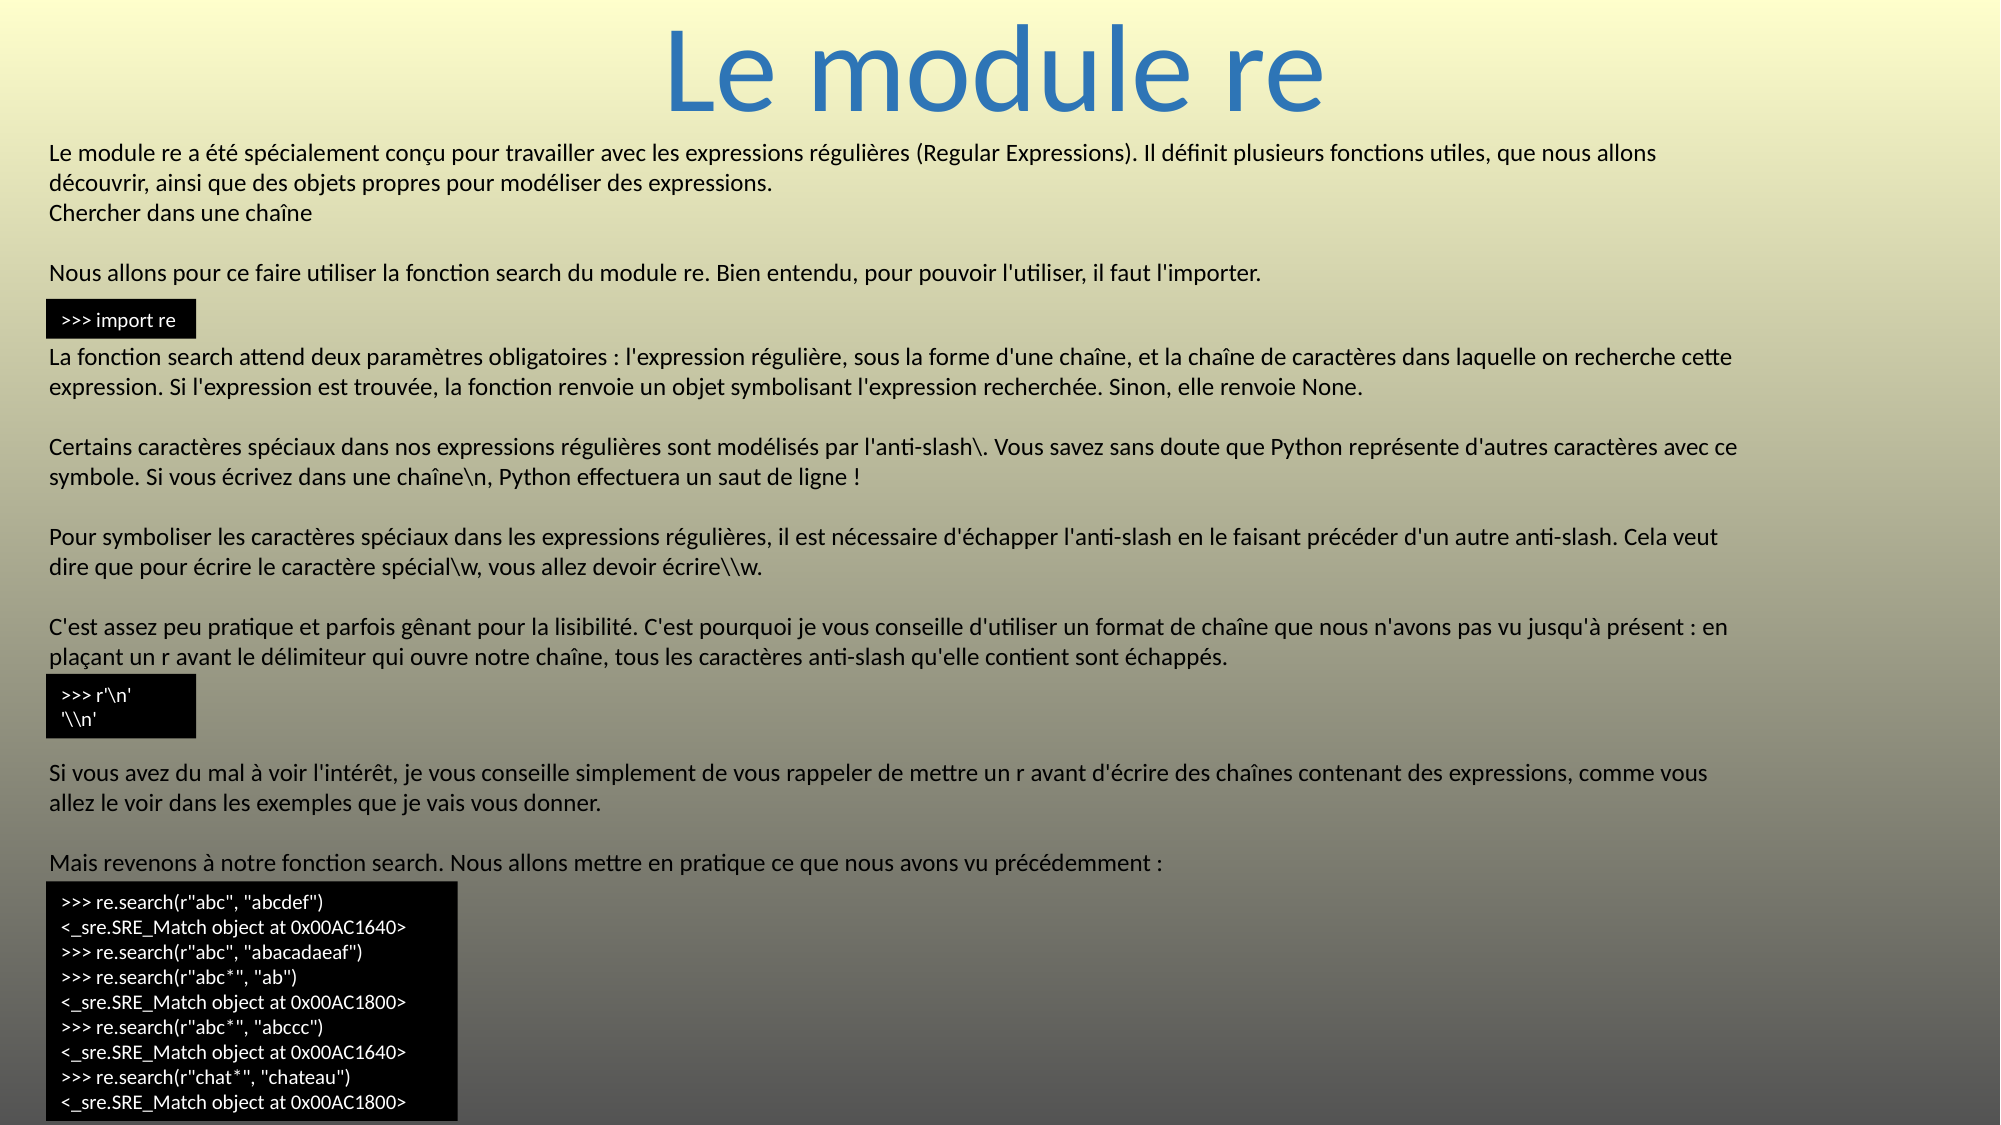

# Le module re
Le module re a été spécialement conçu pour travailler avec les expressions régulières (Regular Expressions). Il définit plusieurs fonctions utiles, que nous allons découvrir, ainsi que des objets propres pour modéliser des expressions.
Chercher dans une chaîne

Nous allons pour ce faire utiliser la fonction search du module re. Bien entendu, pour pouvoir l'utiliser, il faut l'importer.

>>> import re
La fonction search attend deux paramètres obligatoires : l'expression régulière, sous la forme d'une chaîne, et la chaîne de caractères dans laquelle on recherche cette expression. Si l'expression est trouvée, la fonction renvoie un objet symbolisant l'expression recherchée. Sinon, elle renvoie None.

Certains caractères spéciaux dans nos expressions régulières sont modélisés par l'anti-slash\. Vous savez sans doute que Python représente d'autres caractères avec ce symbole. Si vous écrivez dans une chaîne\n, Python effectuera un saut de ligne !

Pour symboliser les caractères spéciaux dans les expressions régulières, il est nécessaire d'échapper l'anti-slash en le faisant précéder d'un autre anti-slash. Cela veut dire que pour écrire le caractère spécial\w, vous allez devoir écrire\\w.

C'est assez peu pratique et parfois gênant pour la lisibilité. C'est pourquoi je vous conseille d'utiliser un format de chaîne que nous n'avons pas vu jusqu'à présent : en plaçant un r avant le délimiteur qui ouvre notre chaîne, tous les caractères anti-slash qu'elle contient sont échappés.
>>> r'\n'
'\\n'
Si vous avez du mal à voir l'intérêt, je vous conseille simplement de vous rappeler de mettre un r avant d'écrire des chaînes contenant des expressions, comme vous allez le voir dans les exemples que je vais vous donner.

Mais revenons à notre fonction search. Nous allons mettre en pratique ce que nous avons vu précédemment :
>>> re.search(r"abc", "abcdef")
<_sre.SRE_Match object at 0x00AC1640>
>>> re.search(r"abc", "abacadaeaf")
>>> re.search(r"abc*", "ab")
<_sre.SRE_Match object at 0x00AC1800>
>>> re.search(r"abc*", "abccc")
<_sre.SRE_Match object at 0x00AC1640>
>>> re.search(r"chat*", "chateau")
<_sre.SRE_Match object at 0x00AC1800>